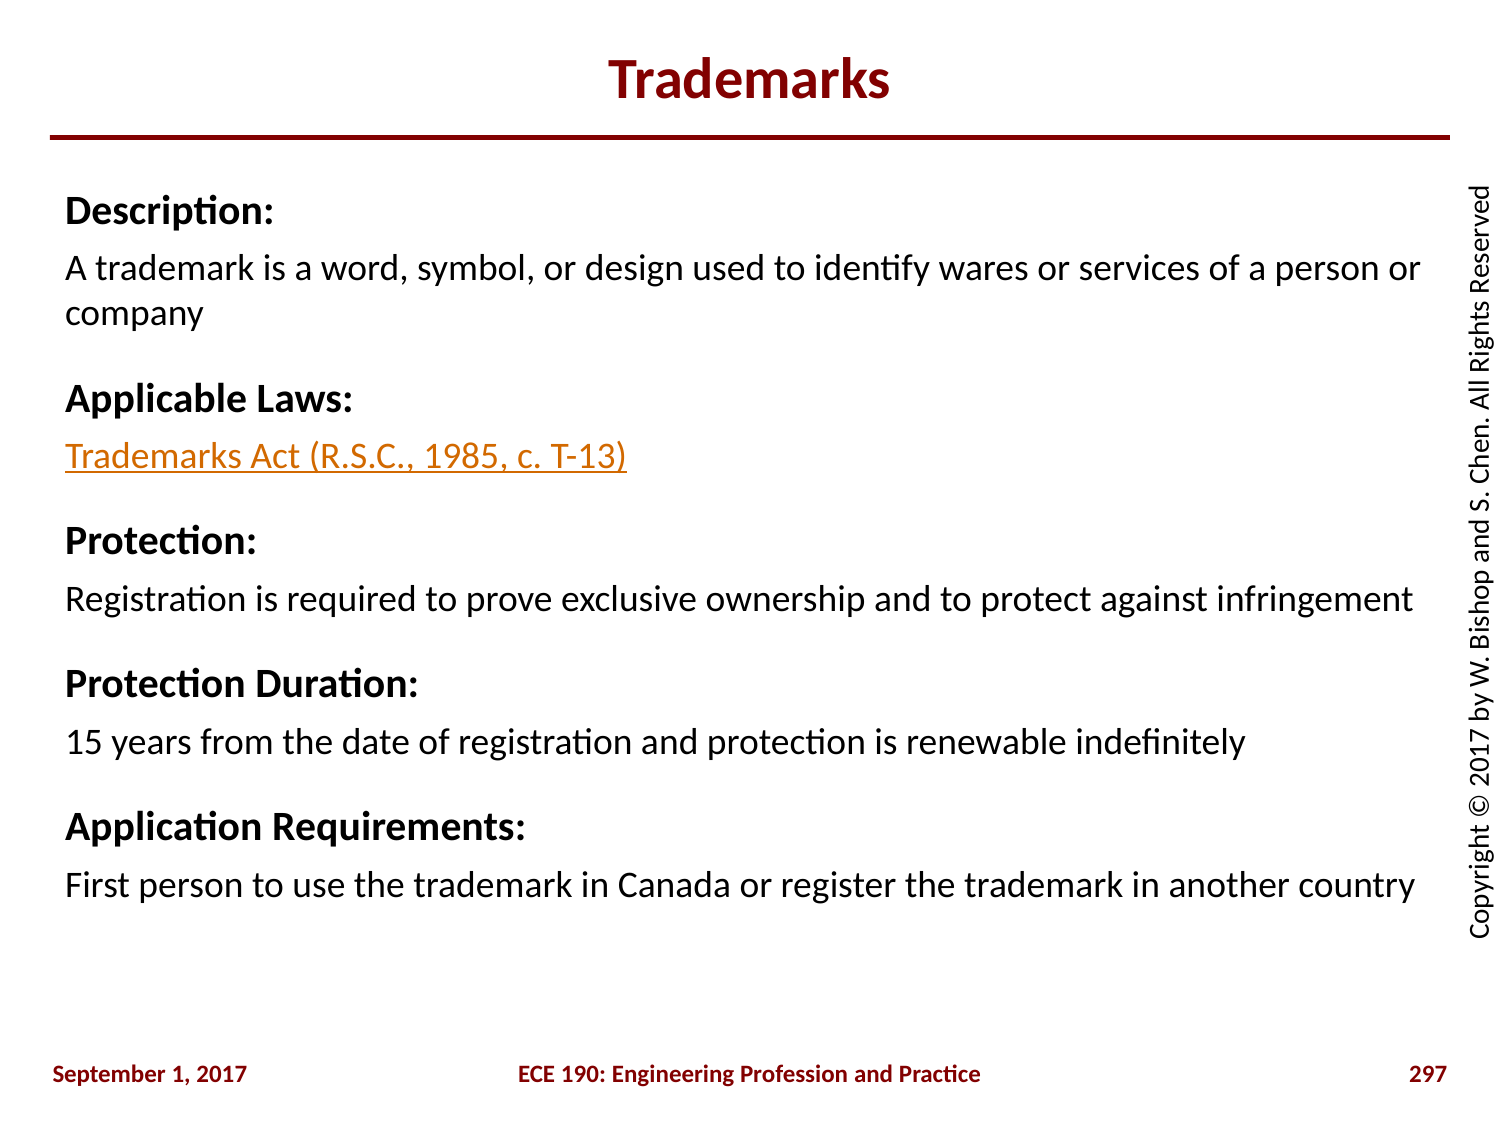

# Trademarks
Description:
A trademark is a word, symbol, or design used to identify wares or services of a person or company
Applicable Laws:
Trademarks Act (R.S.C., 1985, c. T-13)
Protection:
Registration is required to prove exclusive ownership and to protect against infringement
Protection Duration:
15 years from the date of registration and protection is renewable indefinitely
Application Requirements:
First person to use the trademark in Canada or register the trademark in another country

September 1, 2017
ECE 190: Engineering Profession and Practice
297